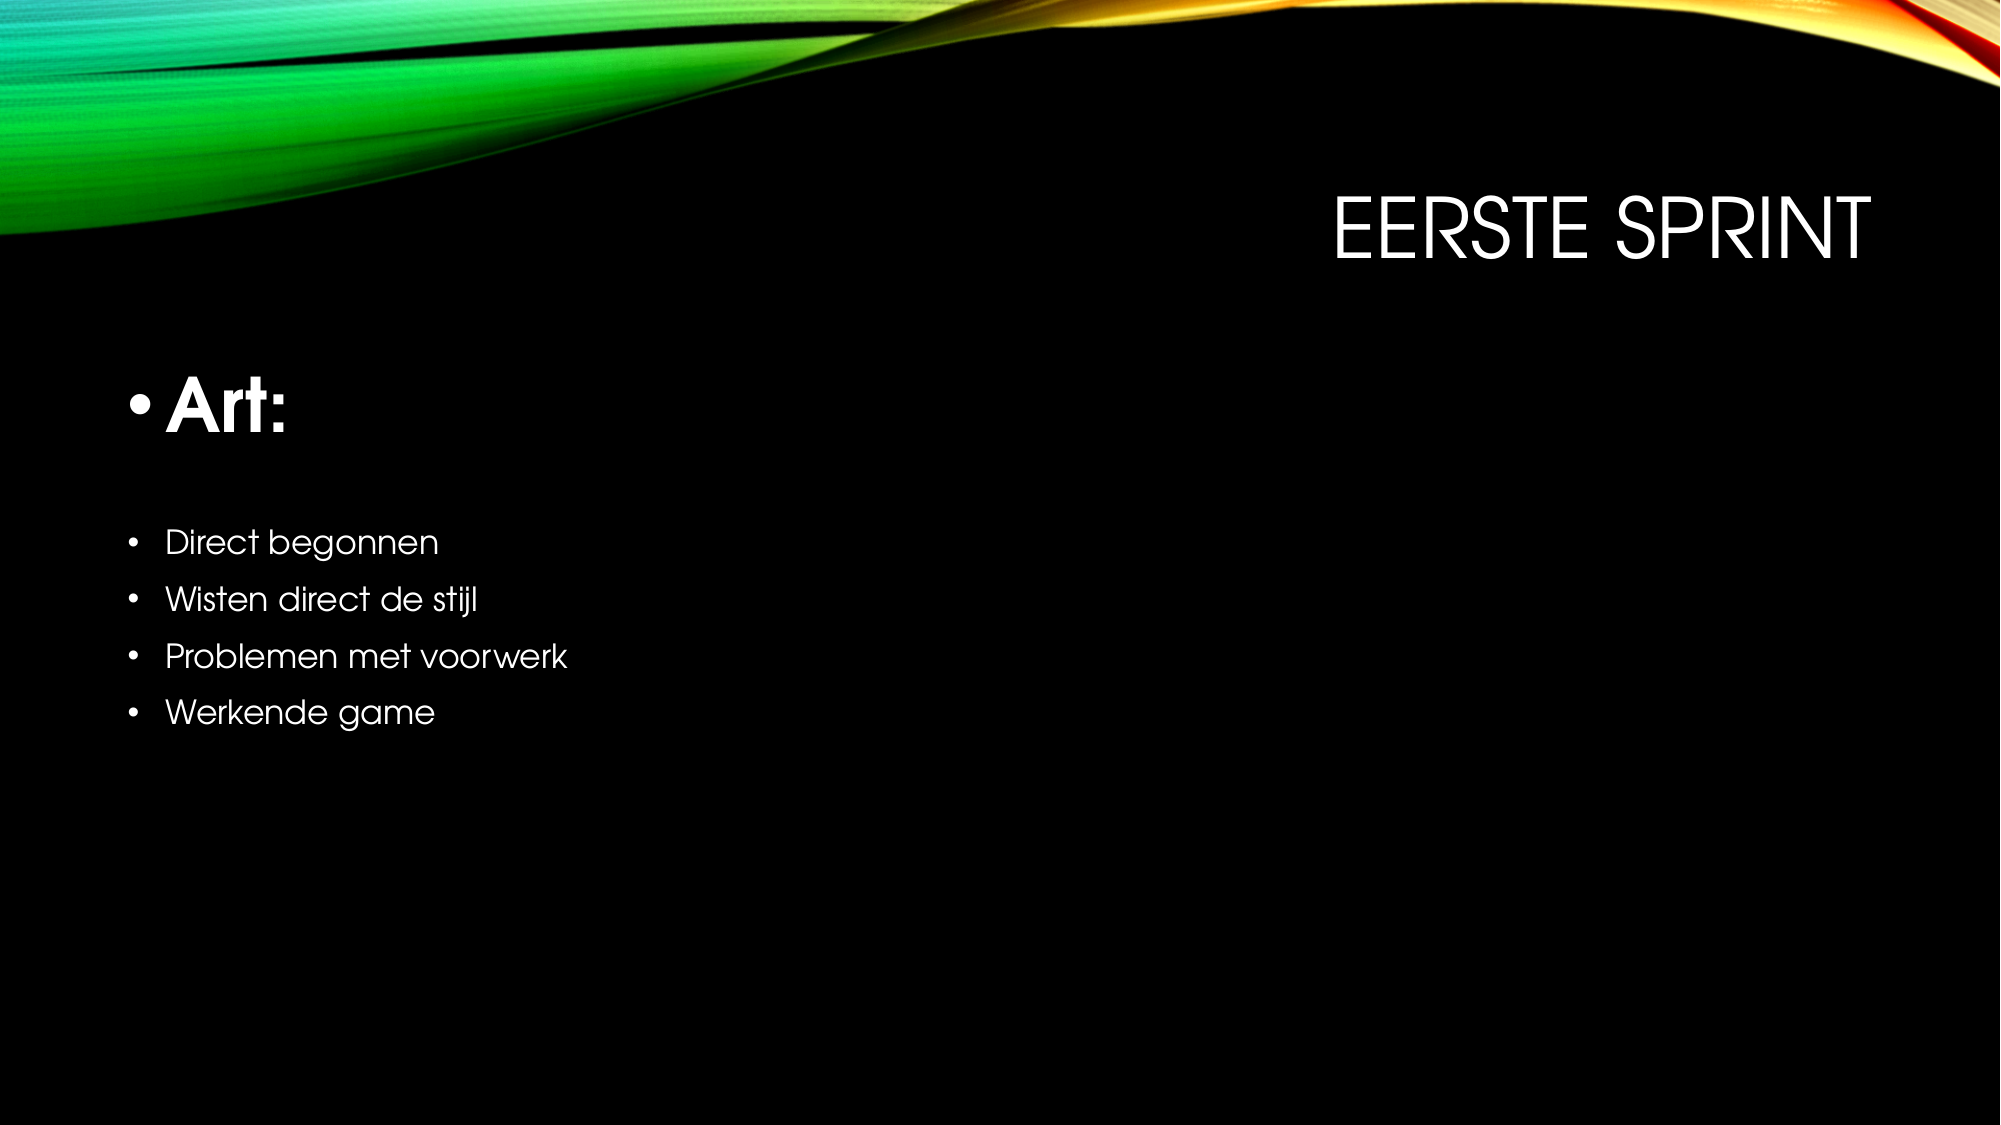

# Eerste sprint
Art:

Direct begonnen
Wisten direct de stijl
Problemen met voorwerk
Werkende game